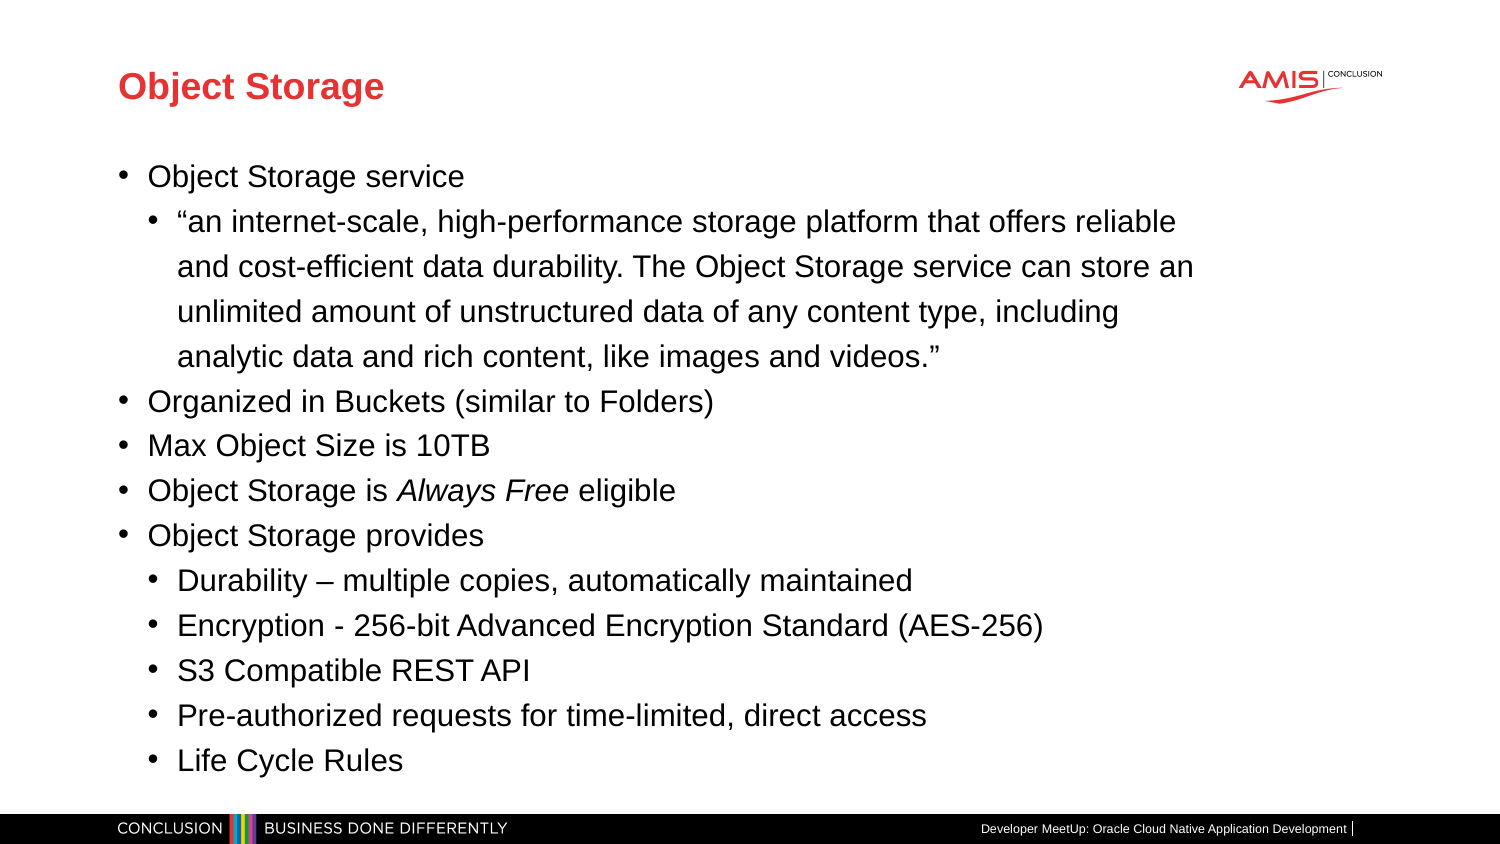

# Object Storage
Object Storage service
“an internet-scale, high-performance storage platform that offers reliable and cost-efficient data durability. The Object Storage service can store an unlimited amount of unstructured data of any content type, including analytic data and rich content, like images and videos.”
Organized in Buckets (similar to Folders)
Max Object Size is 10TB
Object Storage is Always Free eligible
Object Storage provides
Durability – multiple copies, automatically maintained
Encryption - 256-bit Advanced Encryption Standard (AES-256)
S3 Compatible REST API
Pre-authorized requests for time-limited, direct access
Life Cycle Rules
Developer MeetUp: Oracle Cloud Native Application Development